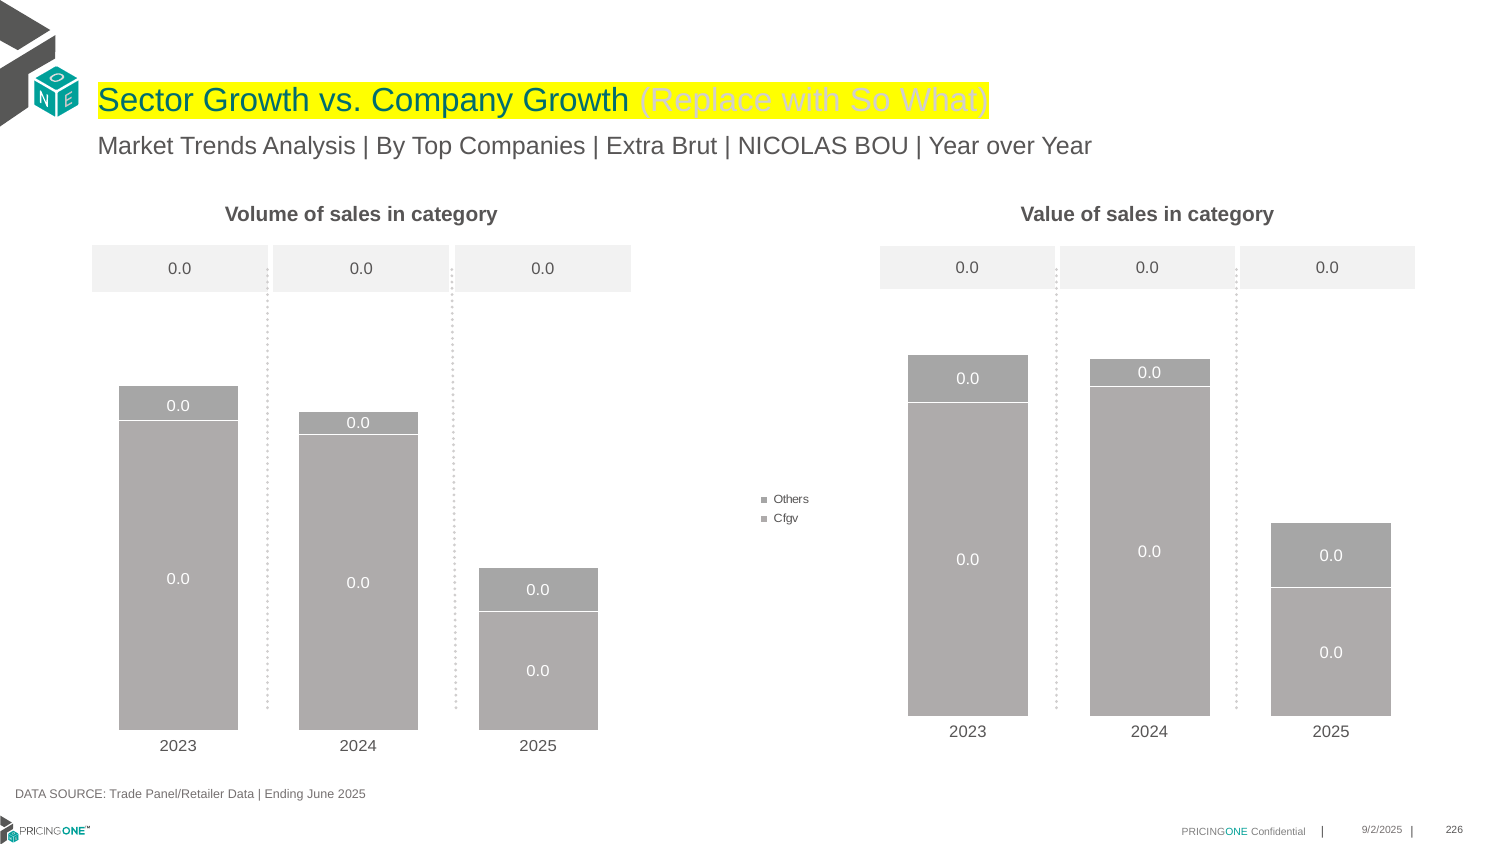

# Sector Growth vs. Company Growth (Replace with So What)
Market Trends Analysis | By Top Companies | Extra Brut | NICOLAS BOU | Year over Year
| Value of sales in category |  |  |
| --- | --- | --- |
| 0.0 | 0.0 | 0.0 |
| Volume of sales in category |  |  |
| --- | --- | --- |
| 0.0 | 0.0 | 0.0 |

### Chart

| Category | Cfgv | Others |
|---|---|---|
| 2023 | 0.006749 | 0.001027 |
| 2024 | 0.007093 | 0.000592 |
| 2025 | 0.002756 | 0.001408 |

### Chart

| Category | Cfgv | Others |
|---|---|---|
| 2023 | 0.000179 | 2e-05 |
| 2024 | 0.000171 | 1.3e-05 |
| 2025 | 6.9e-05 | 2.5e-05 |
DATA SOURCE: Trade Panel/Retailer Data | Ending June 2025

9/2/2025
226